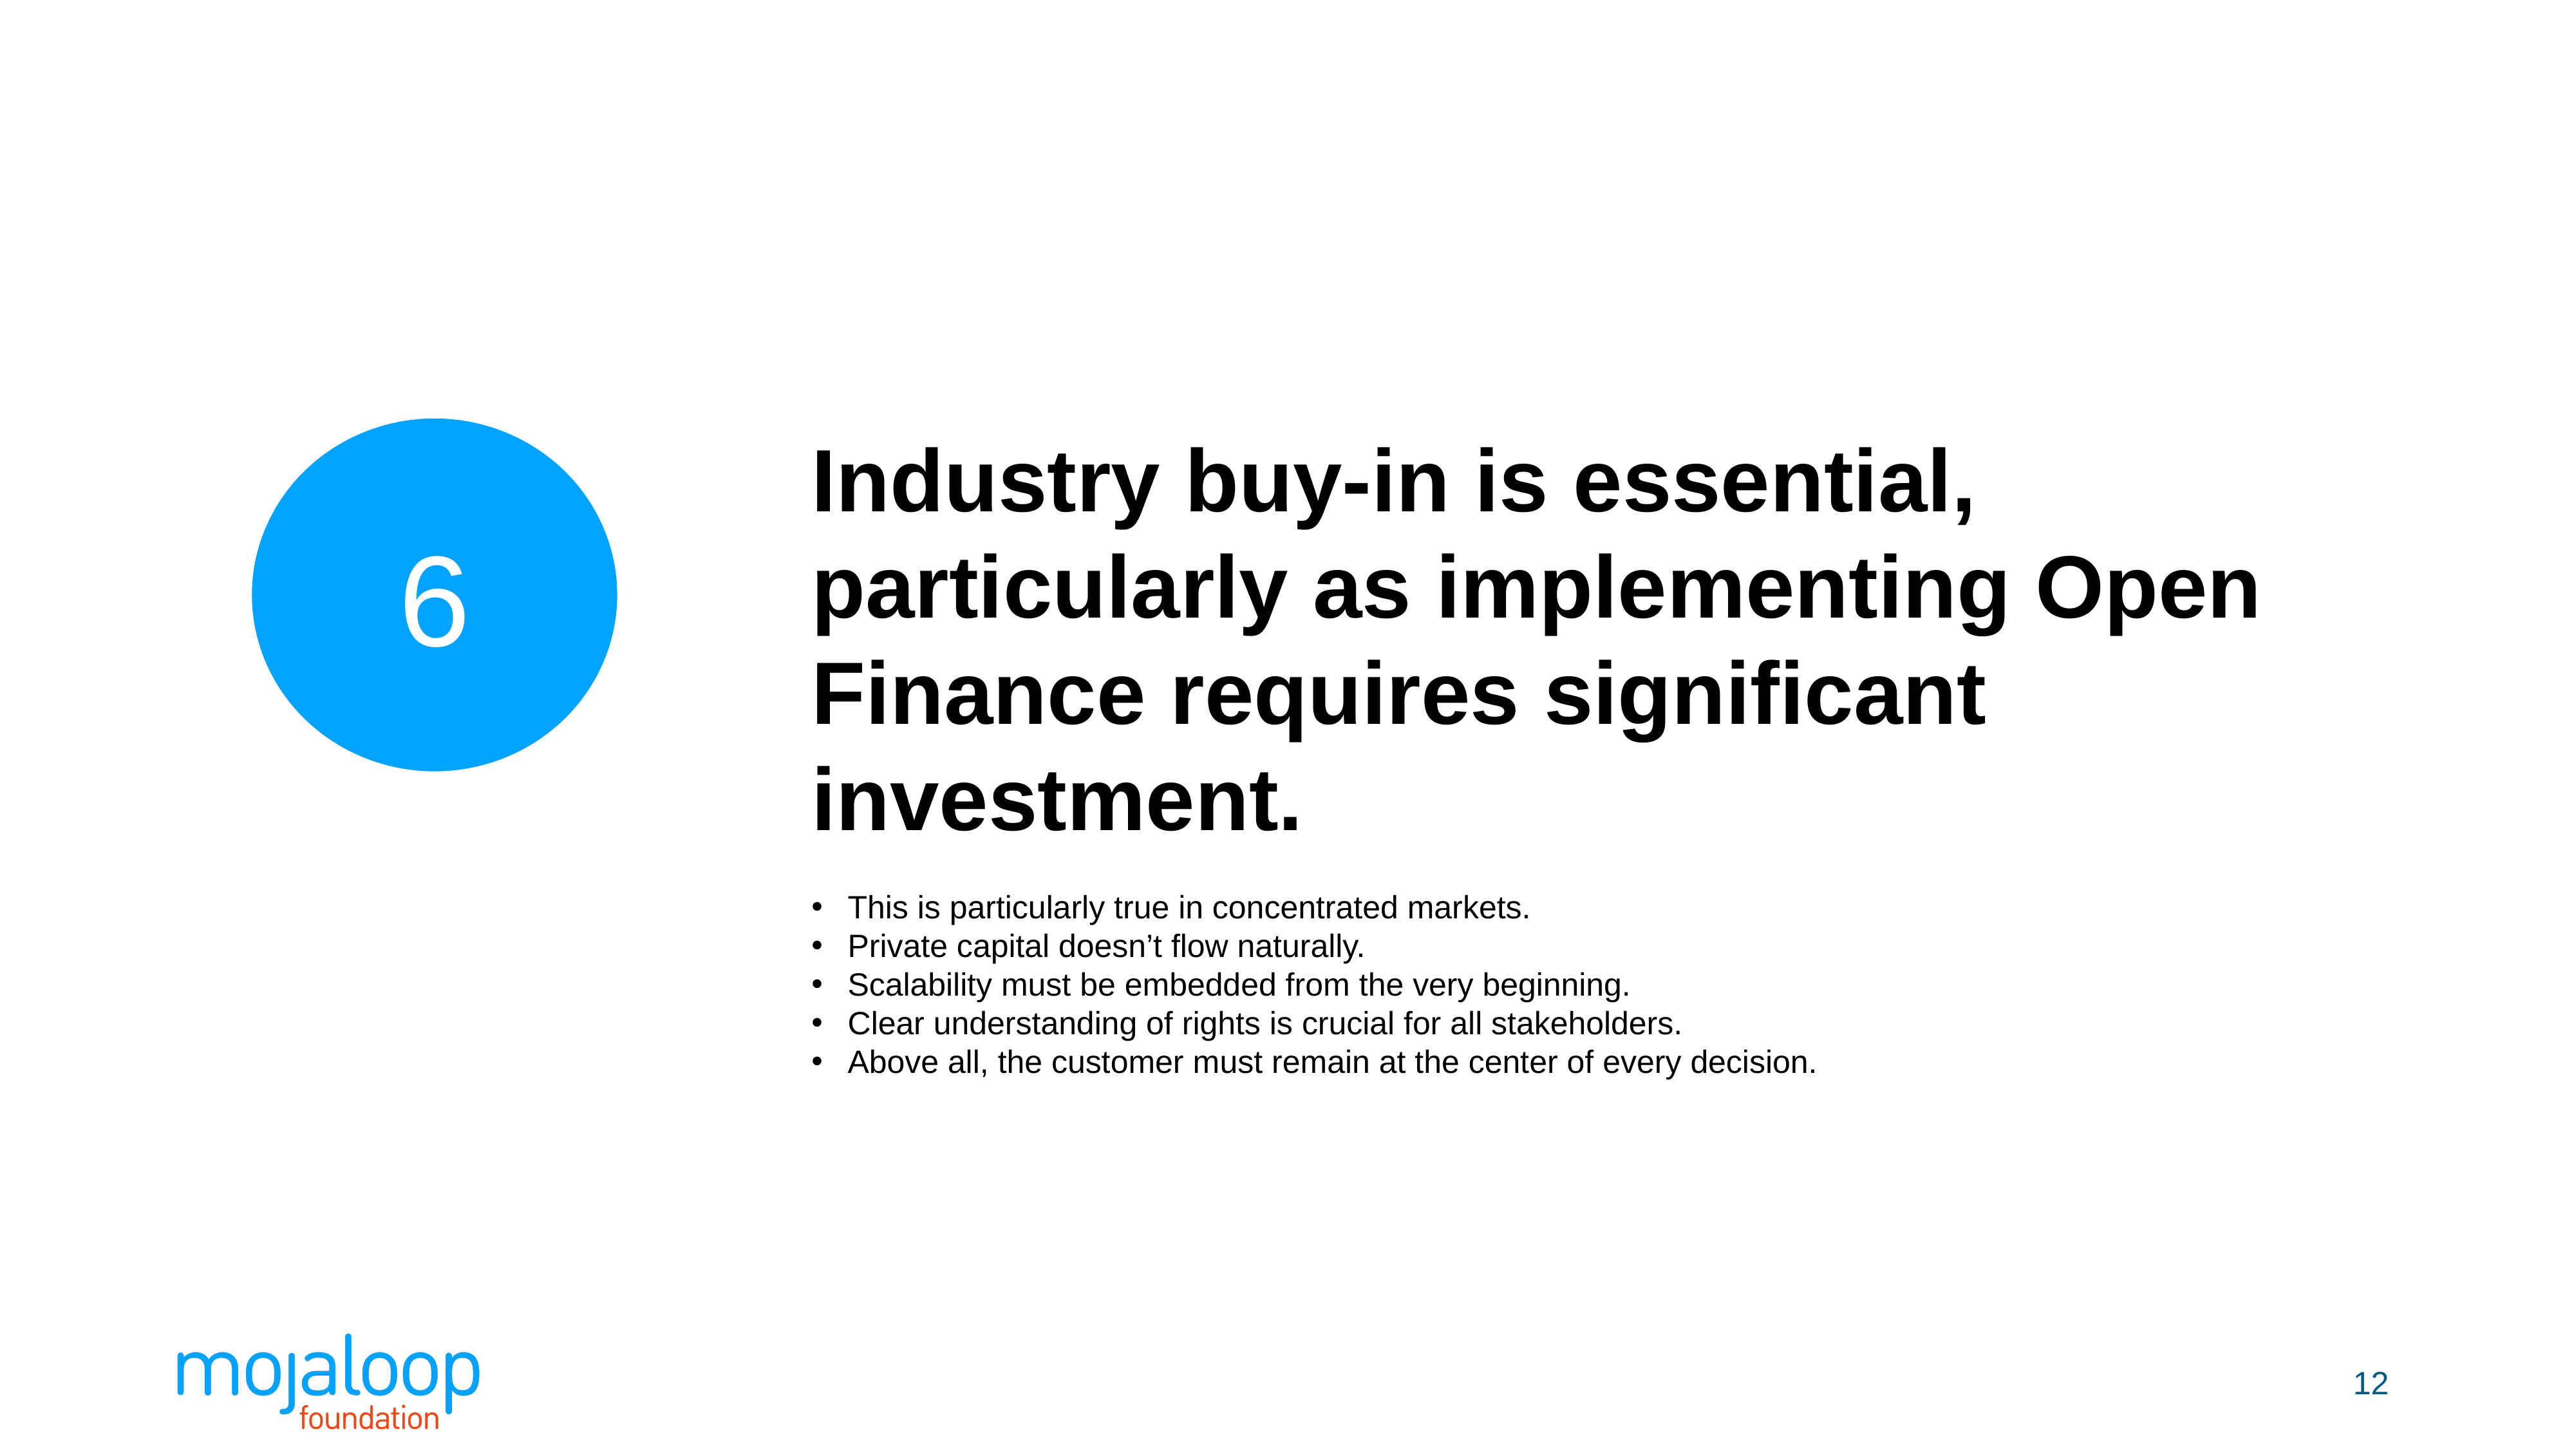

6
Industry buy-in is essential, particularly as implementing Open Finance requires significant investment.

This is particularly true in concentrated markets.
Private capital doesn’t flow naturally.
Scalability must be embedded from the very beginning.
Clear understanding of rights is crucial for all stakeholders.
Above all, the customer must remain at the center of every decision.
12